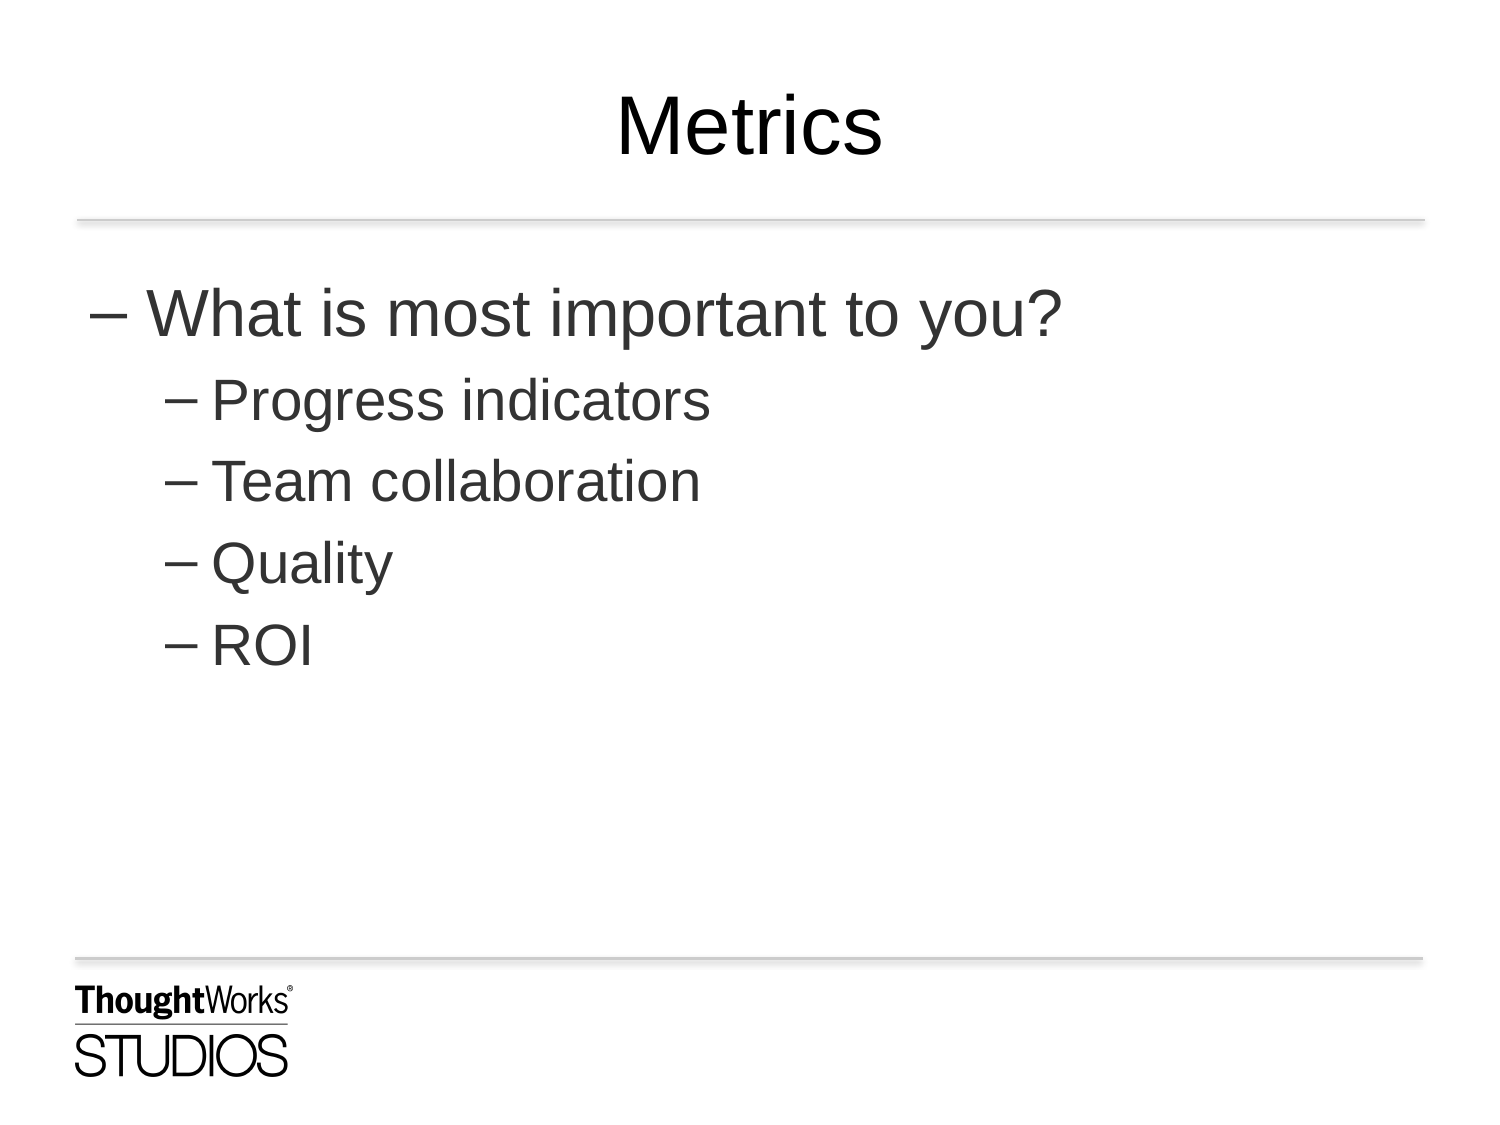

# Metrics
What is most important to you?
Progress indicators
Team collaboration
Quality
ROI